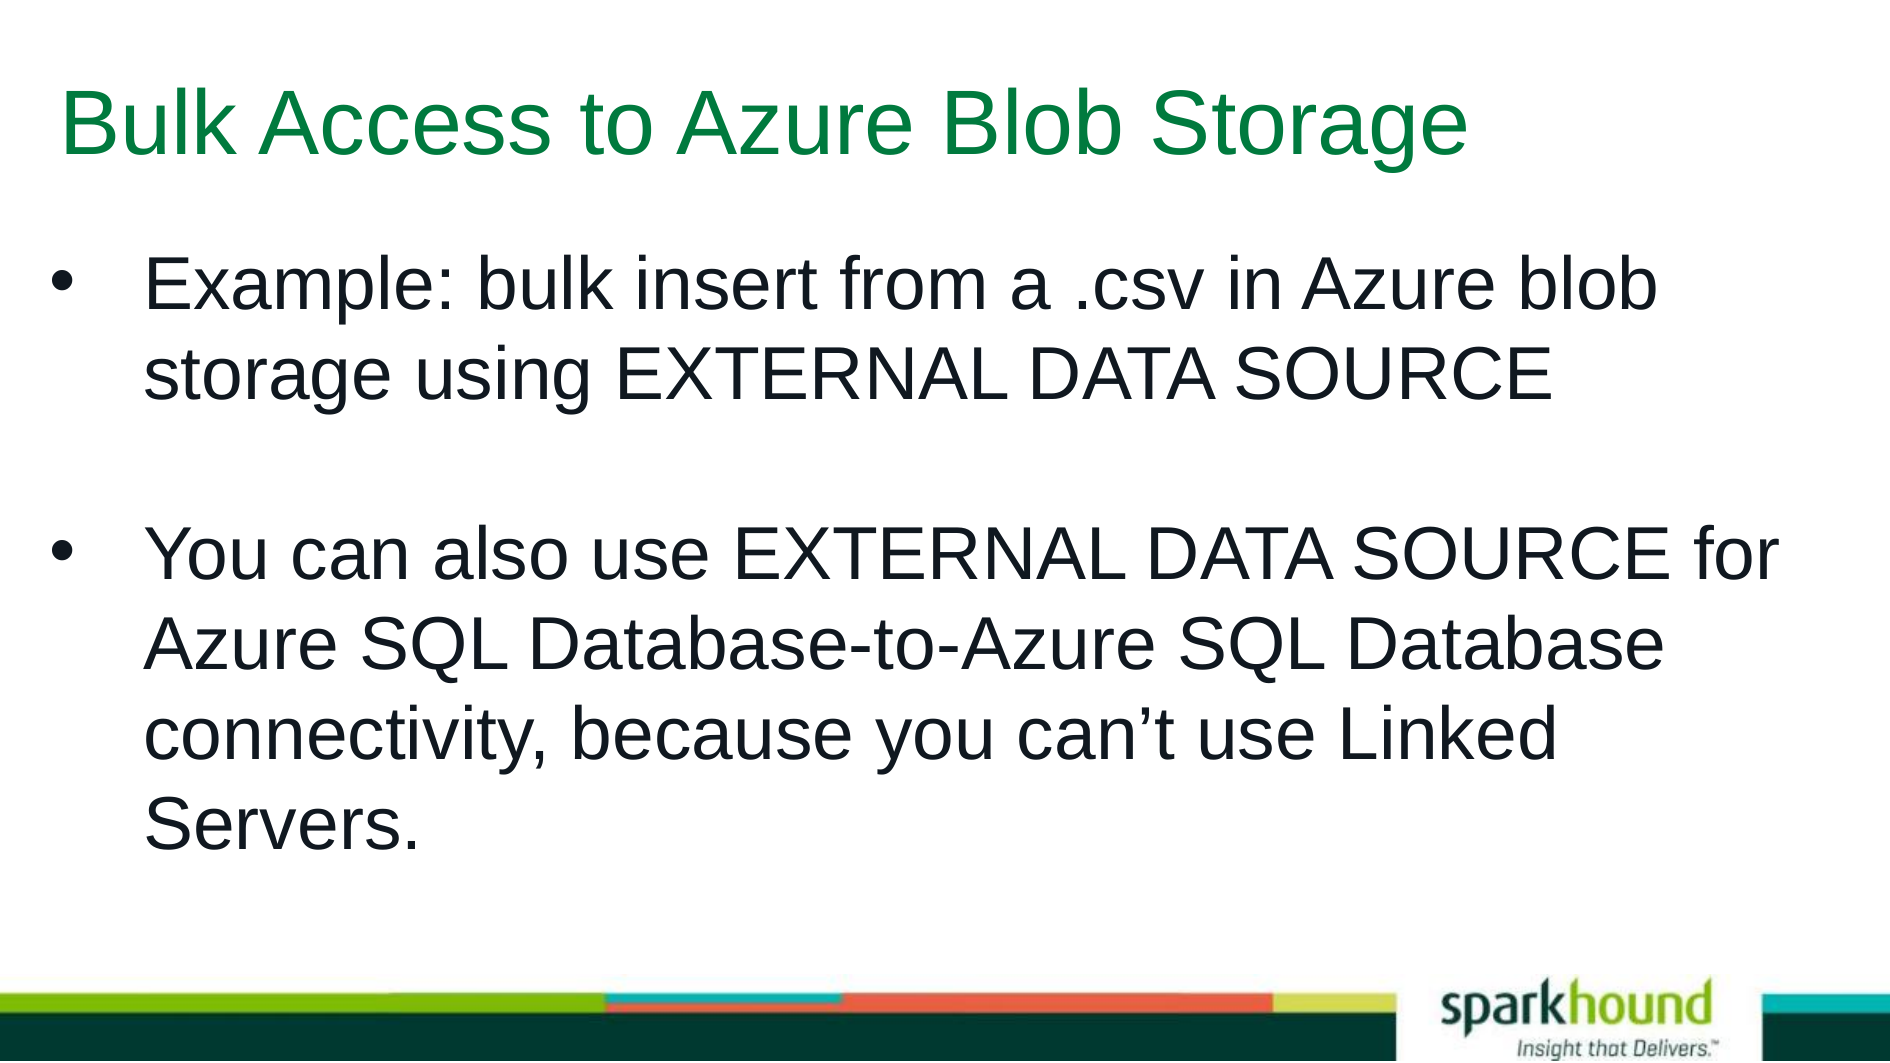

# Bulk Access to Azure Blob Storage
Example: bulk insert from a .csv in Azure blob storage using EXTERNAL DATA SOURCE

You can also use EXTERNAL DATA SOURCE for Azure SQL Database-to-Azure SQL Database connectivity, because you can’t use Linked Servers.